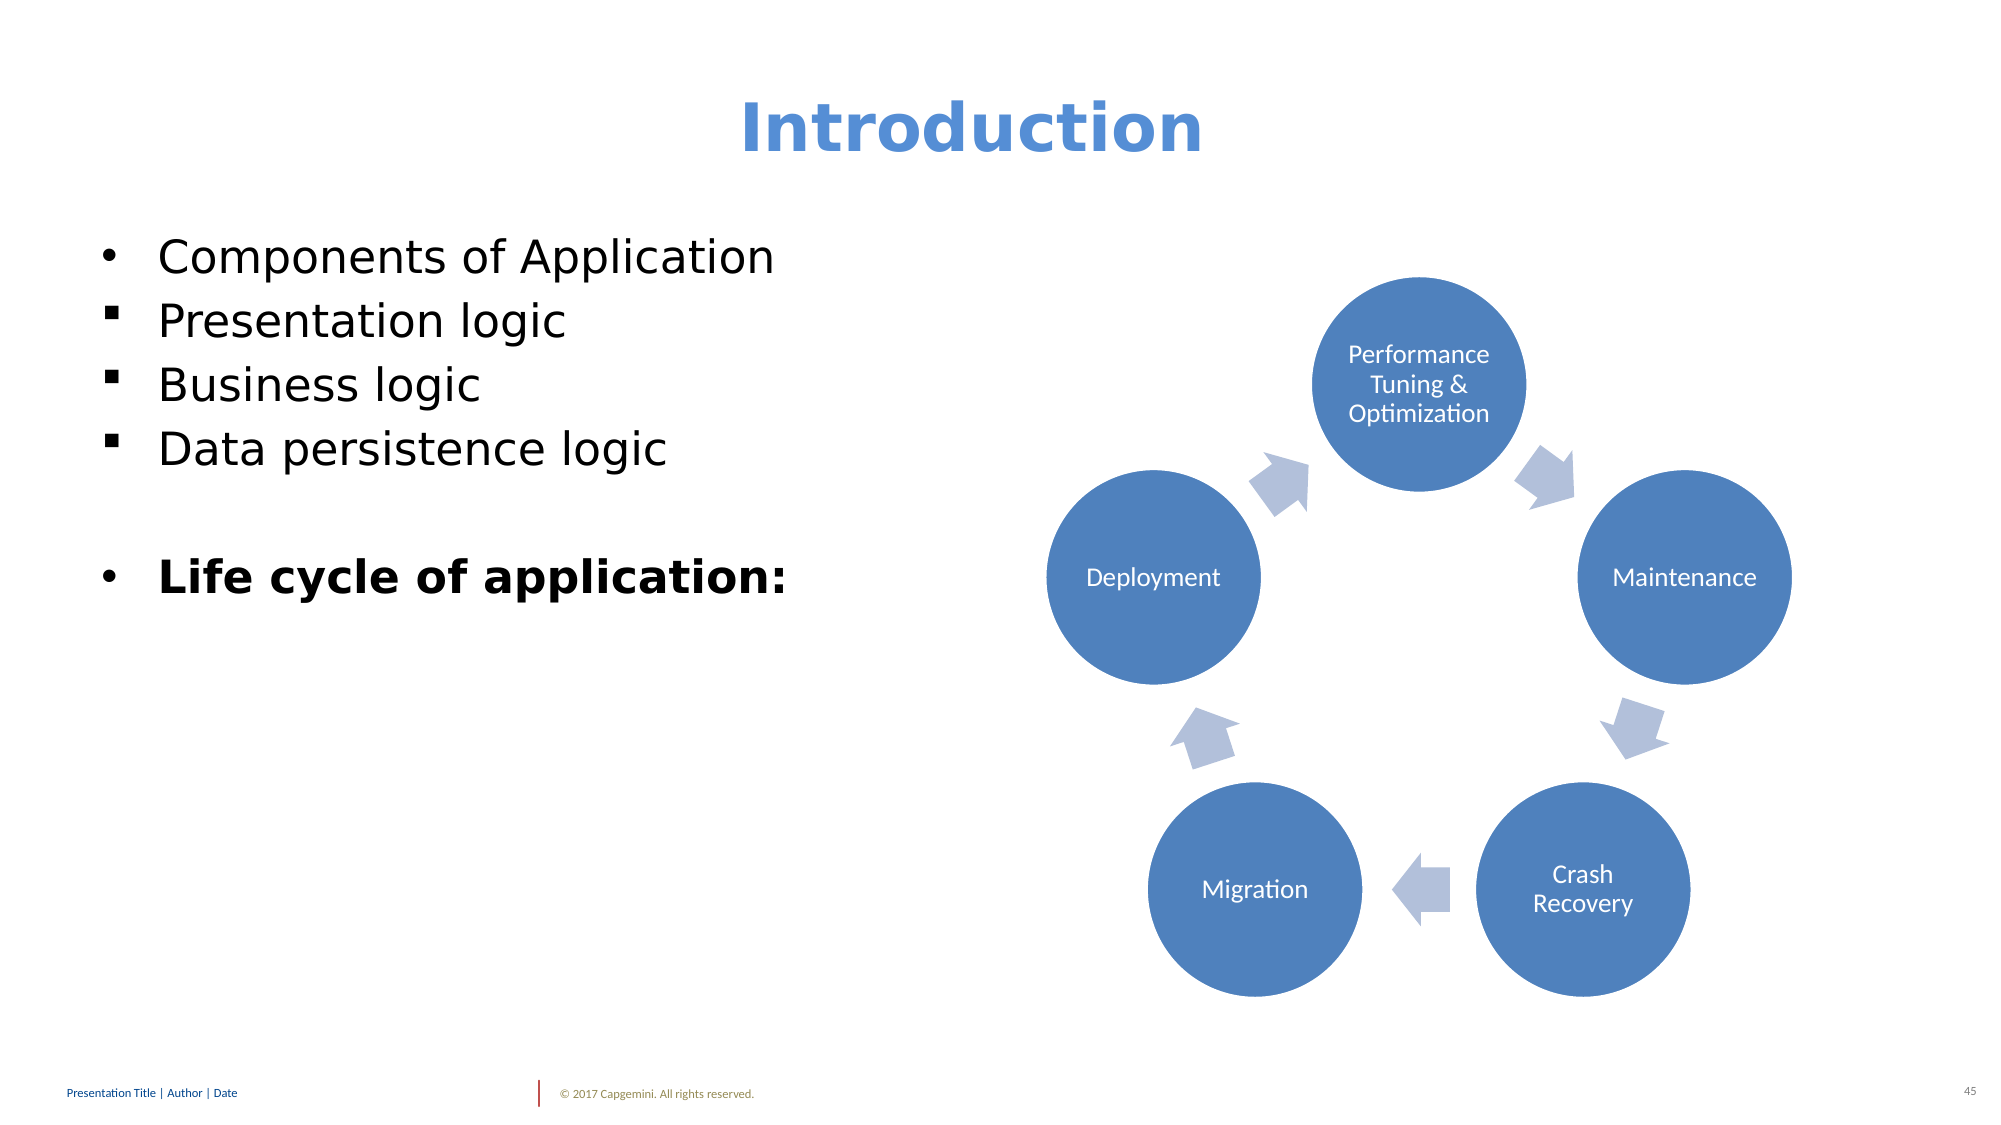

Introduction
Components of Application
Presentation logic
Business logic
Data persistence logic

Life cycle of application:

Performance Tuning & Optimization

Maintenance

Crash Recovery

Migration

Deployment